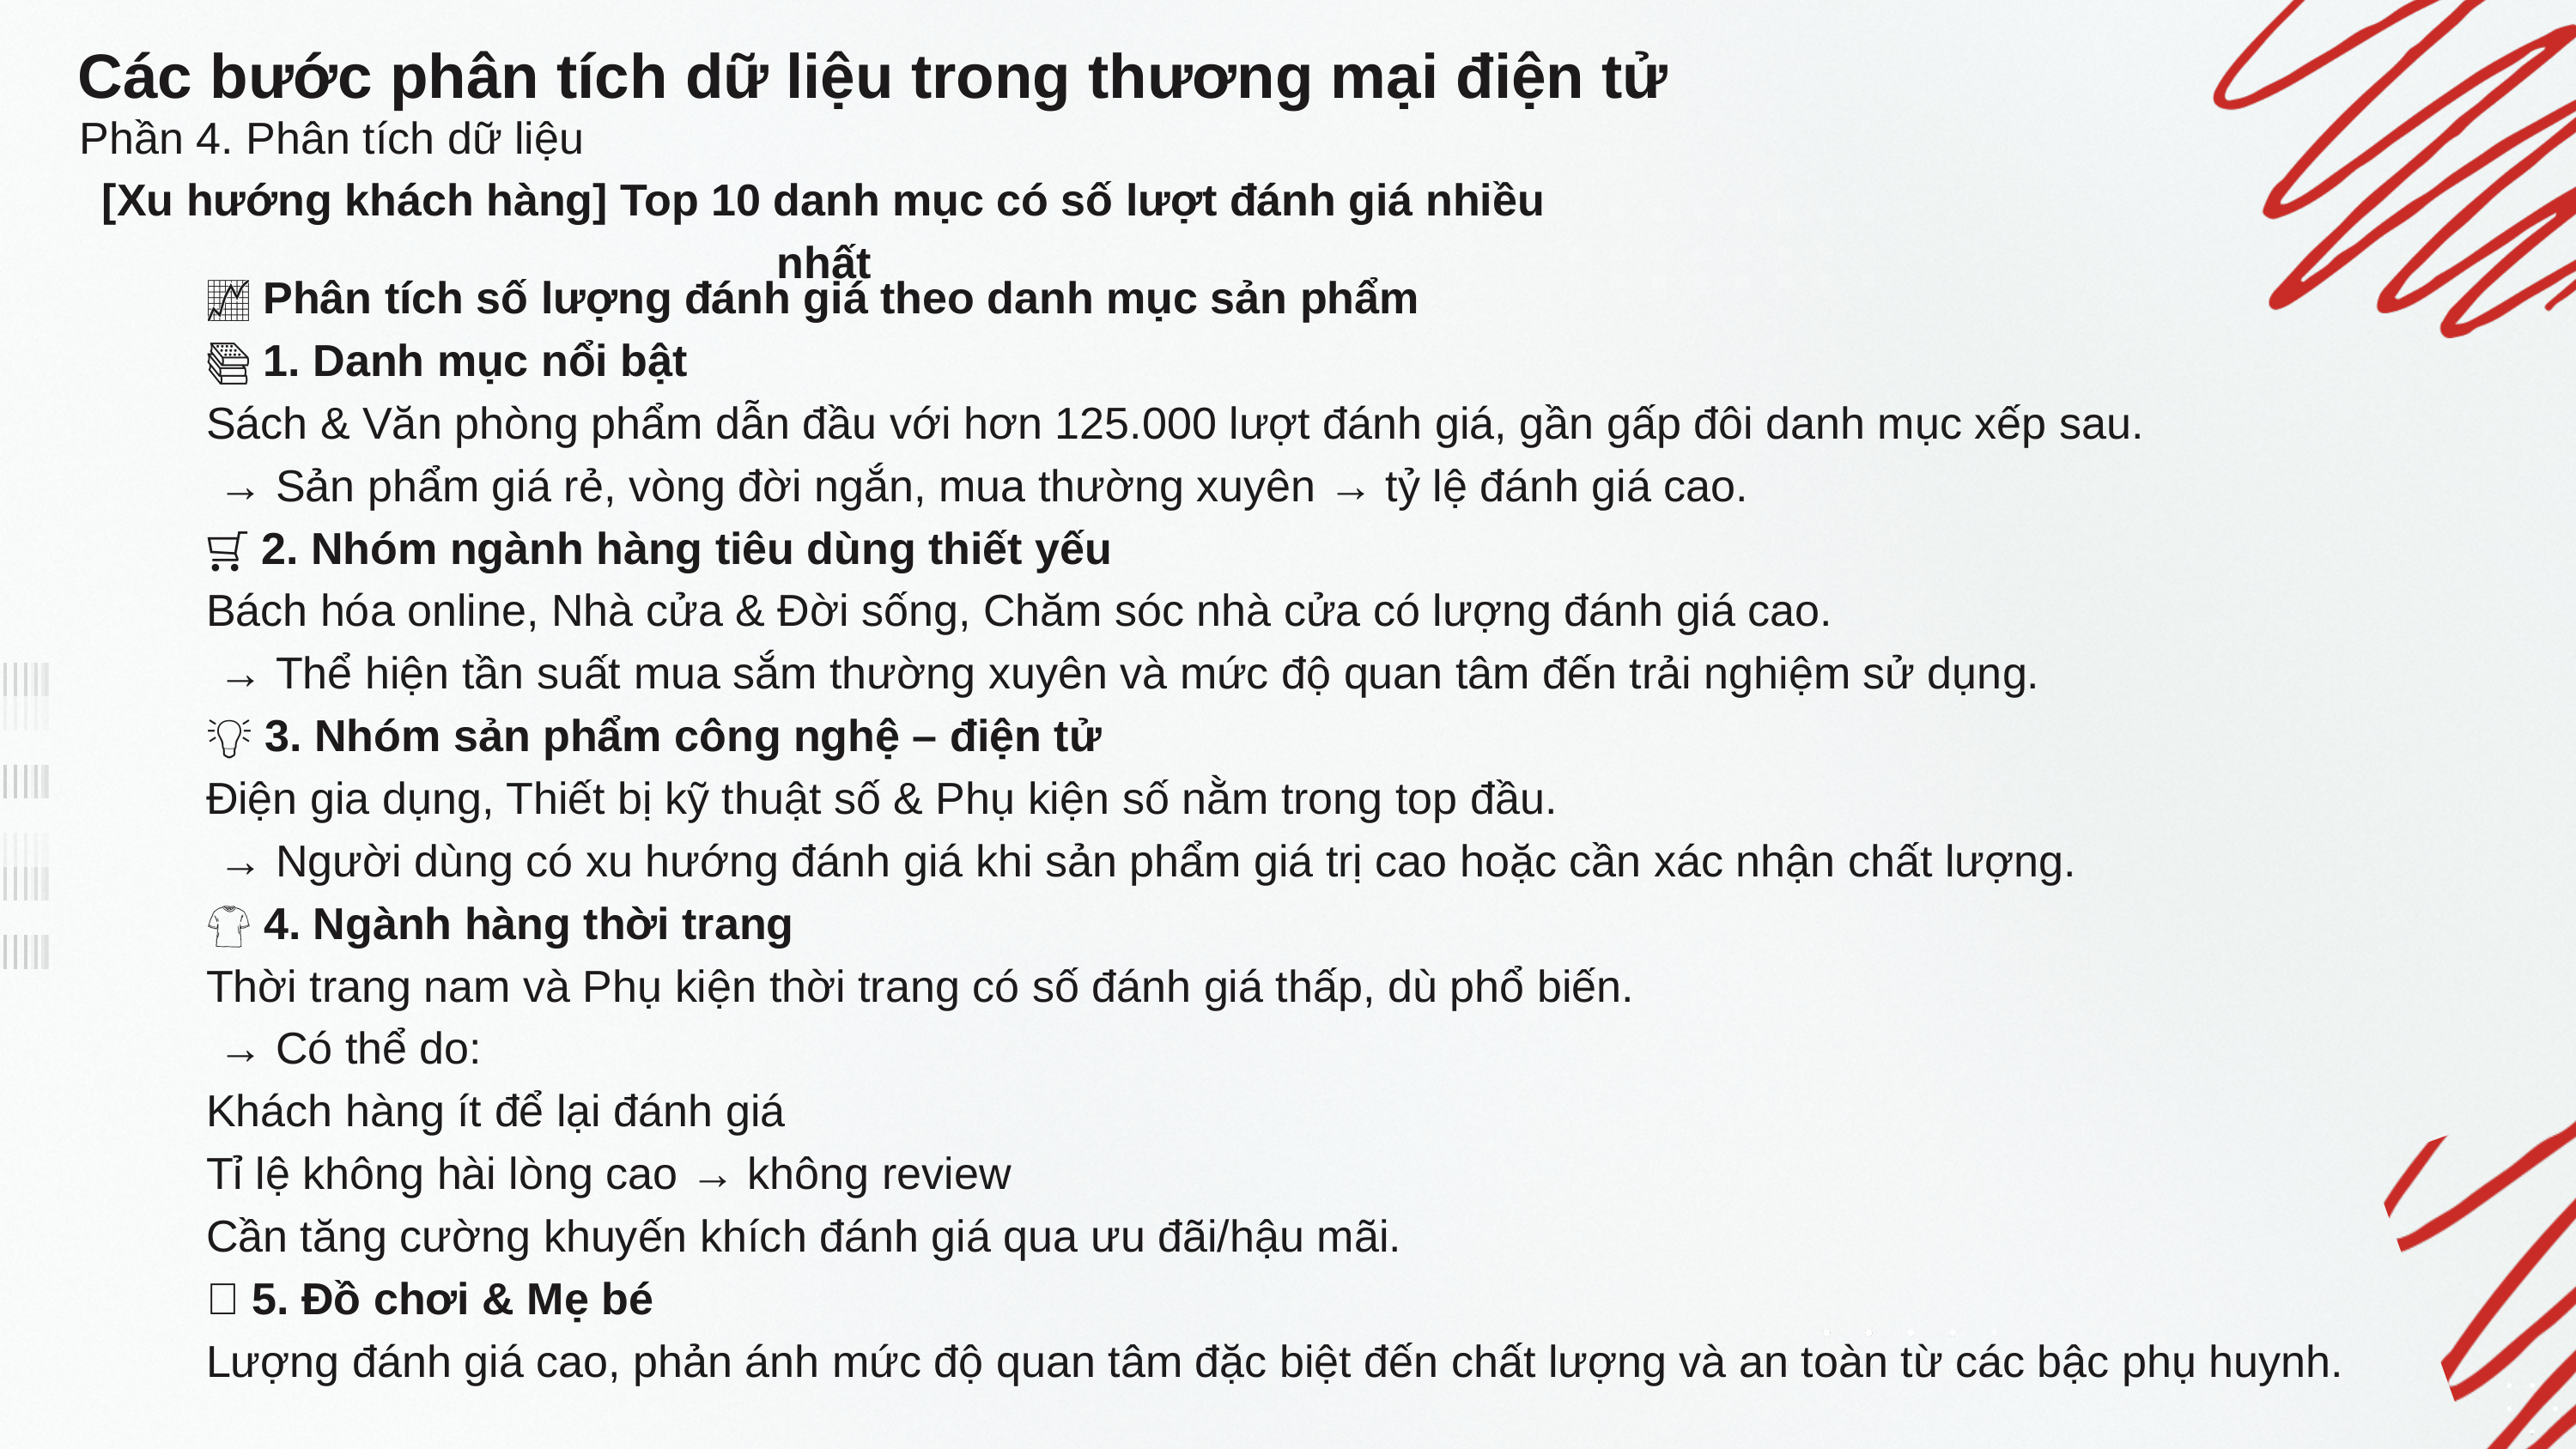

Các bước phân tích dữ liệu trong thương mại điện tử
Phần 4. Phân tích dữ liệu

[Xu hướng khách hàng] Top 10 danh mục có số lượt đánh giá nhiều nhất

📈 Phân tích số lượng đánh giá theo danh mục sản phẩm
📚 1. Danh mục nổi bật
Sách & Văn phòng phẩm dẫn đầu với hơn 125.000 lượt đánh giá, gần gấp đôi danh mục xếp sau.
 → Sản phẩm giá rẻ, vòng đời ngắn, mua thường xuyên → tỷ lệ đánh giá cao.
🛒 2. Nhóm ngành hàng tiêu dùng thiết yếu
Bách hóa online, Nhà cửa & Đời sống, Chăm sóc nhà cửa có lượng đánh giá cao.
 → Thể hiện tần suất mua sắm thường xuyên và mức độ quan tâm đến trải nghiệm sử dụng.
💡 3. Nhóm sản phẩm công nghệ – điện tử
Điện gia dụng, Thiết bị kỹ thuật số & Phụ kiện số nằm trong top đầu.
 → Người dùng có xu hướng đánh giá khi sản phẩm giá trị cao hoặc cần xác nhận chất lượng.
👕 4. Ngành hàng thời trang
Thời trang nam và Phụ kiện thời trang có số đánh giá thấp, dù phổ biến.
 → Có thể do:
Khách hàng ít để lại đánh giá
Tỉ lệ không hài lòng cao → không review
Cần tăng cường khuyến khích đánh giá qua ưu đãi/hậu mãi.
🧸 5. Đồ chơi & Mẹ bé
Lượng đánh giá cao, phản ánh mức độ quan tâm đặc biệt đến chất lượng và an toàn từ các bậc phụ huynh.